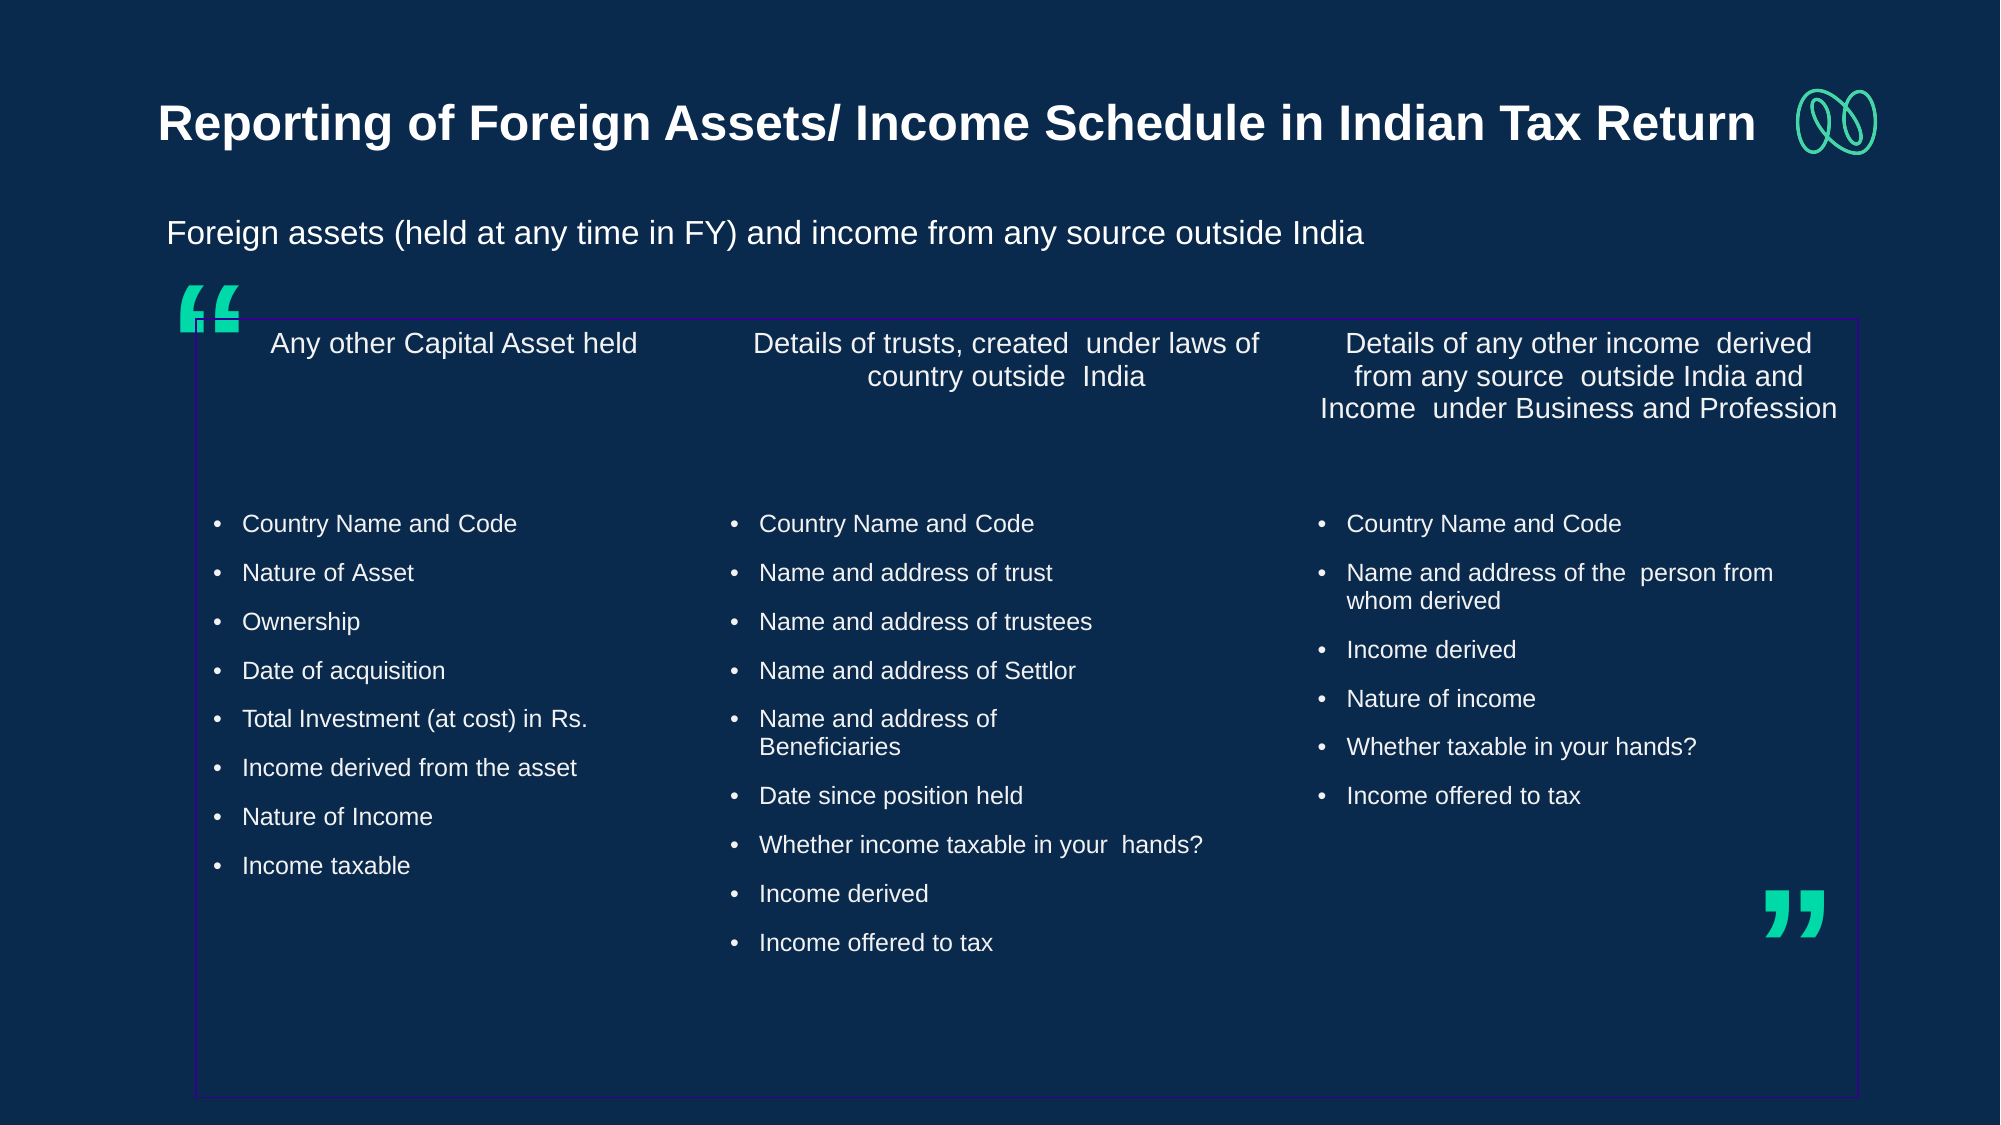

# Reporting of Foreign Assets/ Income Schedule in Indian Tax Return
Foreign assets (held at any time in FY) and income from any source outside India

| Any other Capital Asset held | Details of trusts, created under laws of country outside India | Details of any other income derived from any source outside India and Income under Business and Profession |
| --- | --- | --- |
| Country Name and Code Nature of Asset Ownership Date of acquisition Total Investment (at cost) in Rs. Income derived from the asset Nature of Income Income taxable | Country Name and Code Name and address of trust Name and address of trustees Name and address of Settlor Name and address of Beneficiaries Date since position held Whether income taxable in your hands? Income derived Income offered to tax | Country Name and Code Name and address of the person from whom derived Income derived Nature of income Whether taxable in your hands? Income offered to tax |